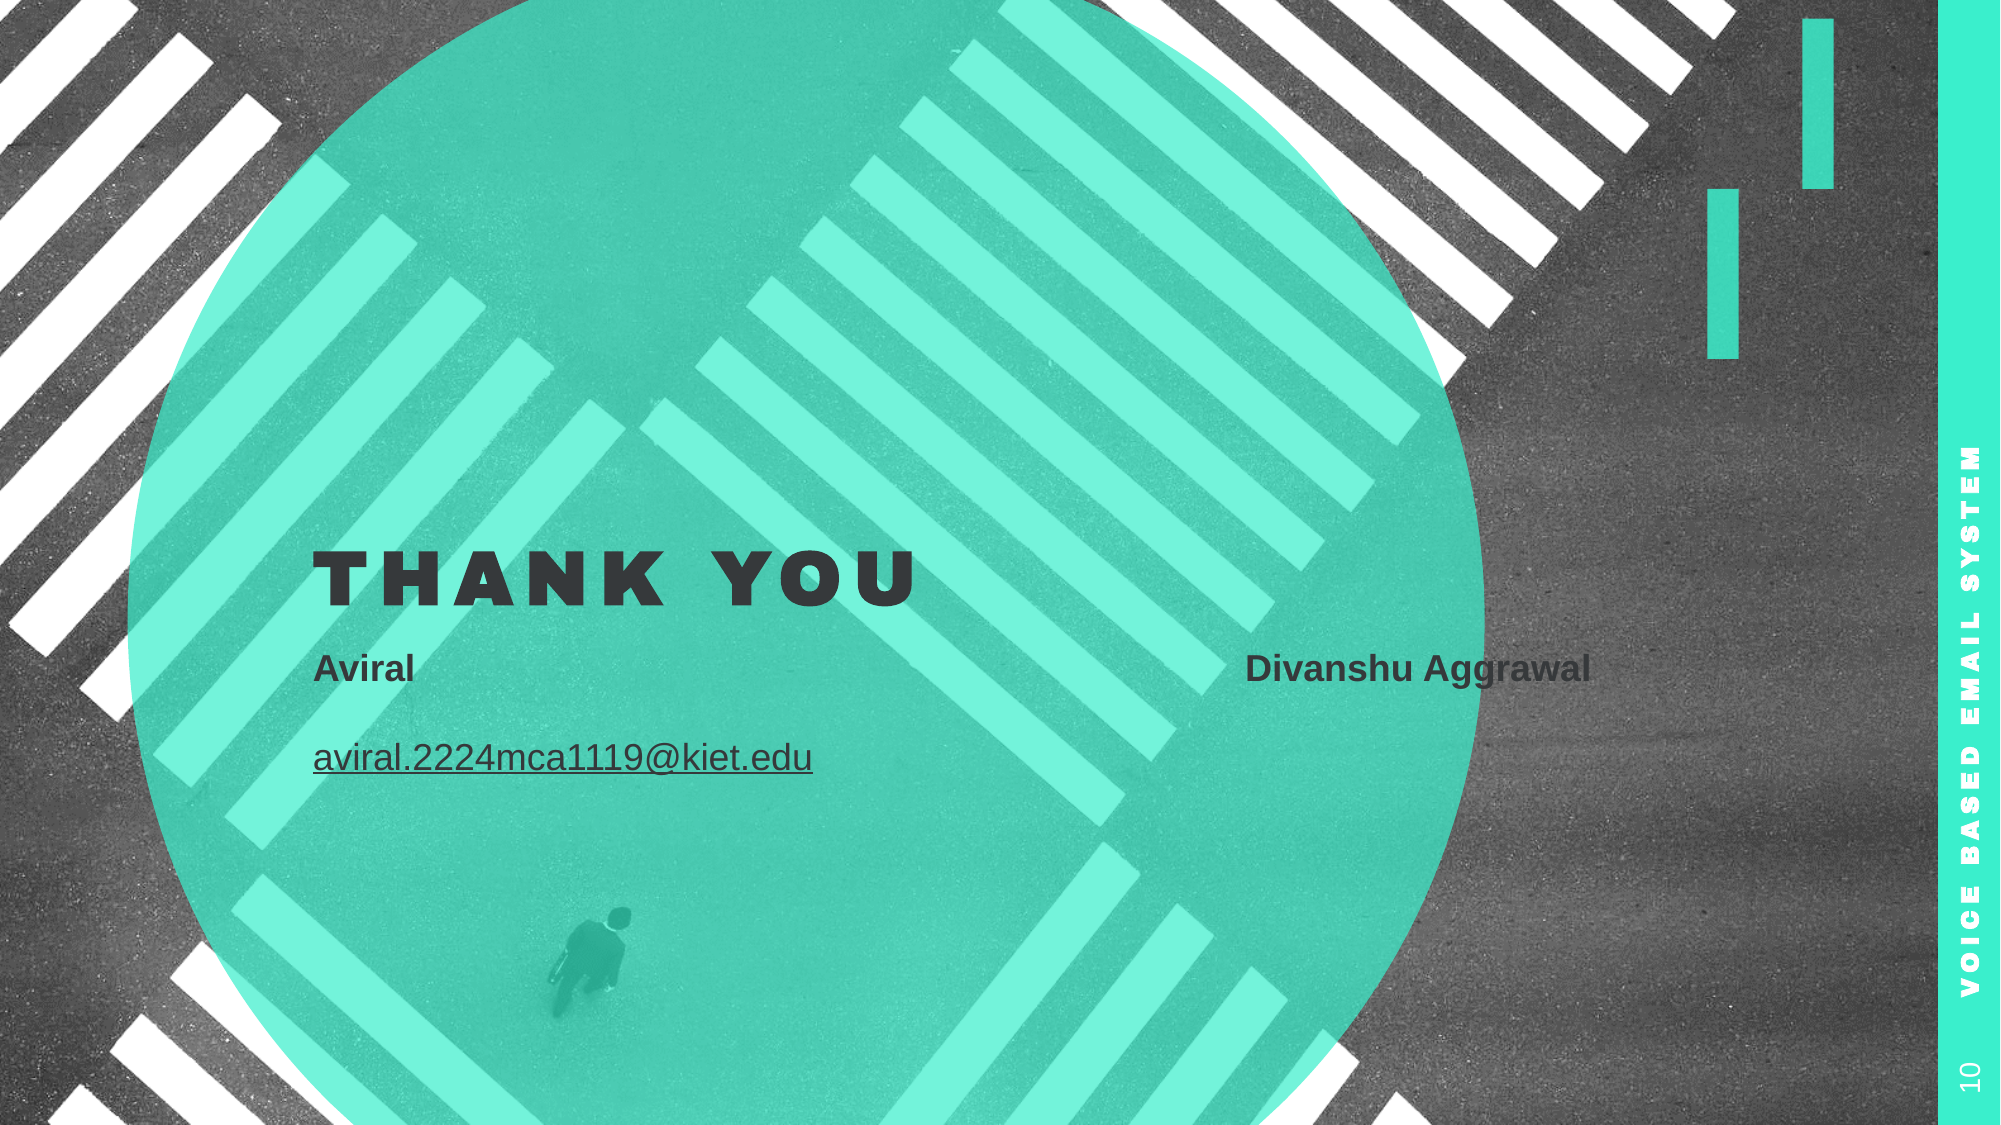

# THANK YOU
Voice based email system
Aviral                                                                               Divanshu Aggrawal
aviral.2224mca1119@kiet.edu
10